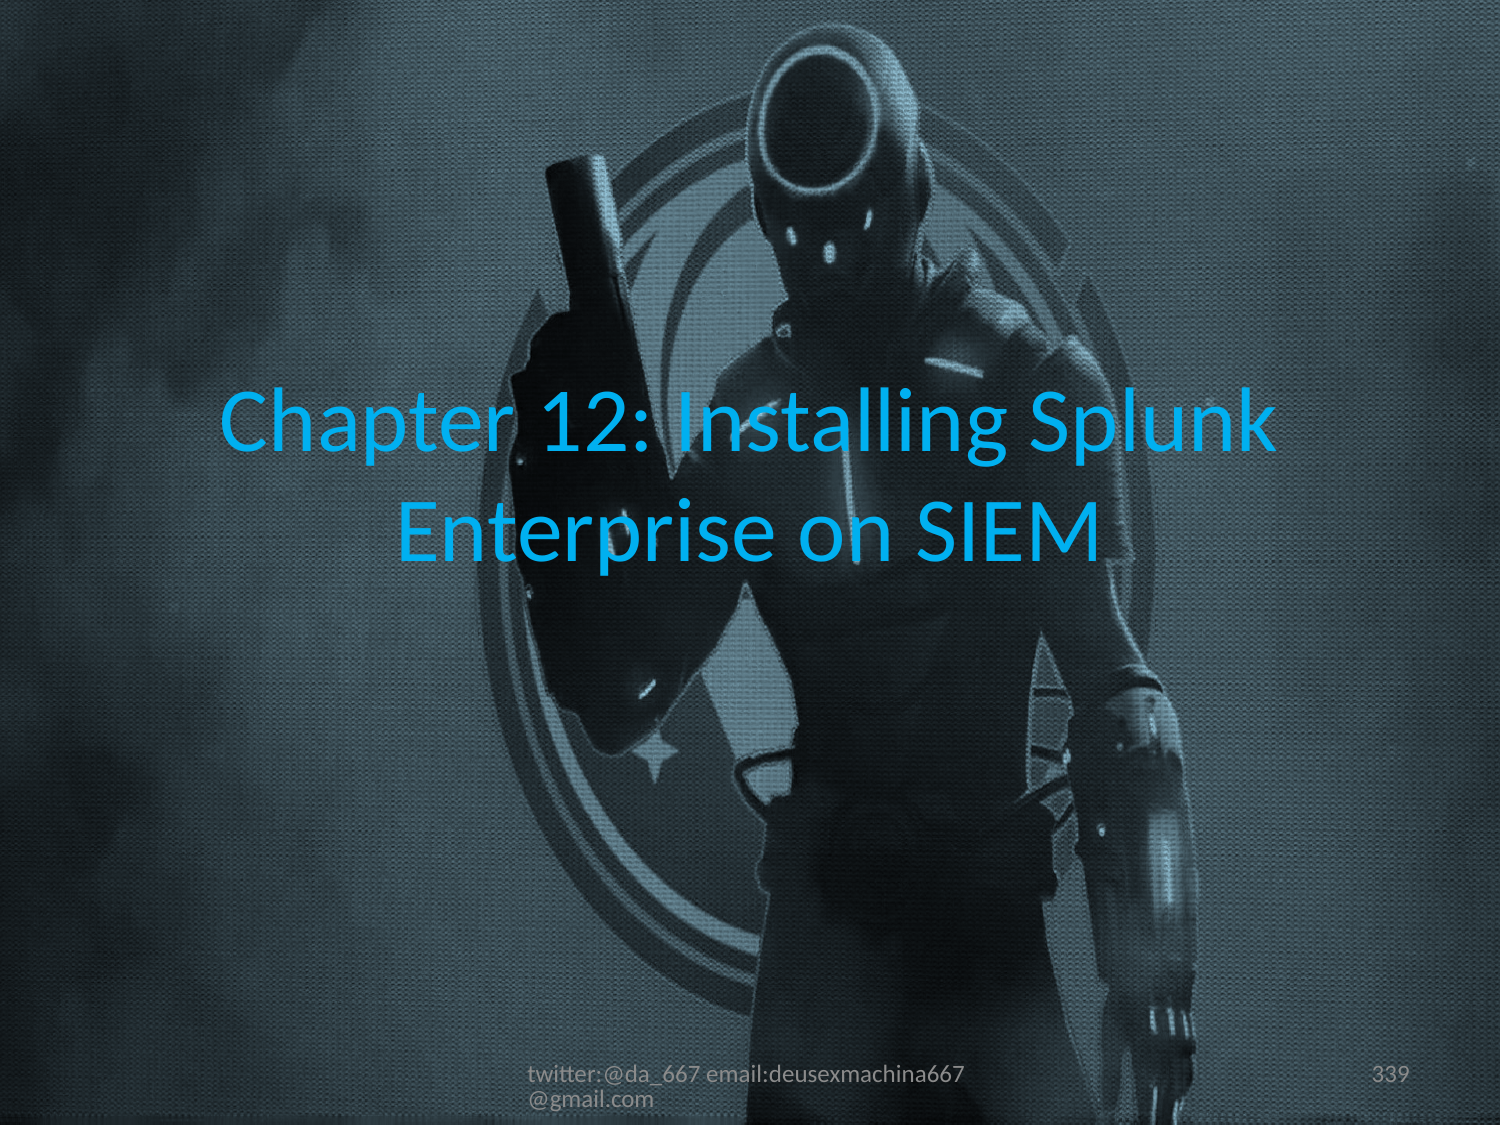

# Chapter 12: Installing Splunk Enterprise on SIEM

twitter:@da_667 email:deusexmachina667@gmail.com
339